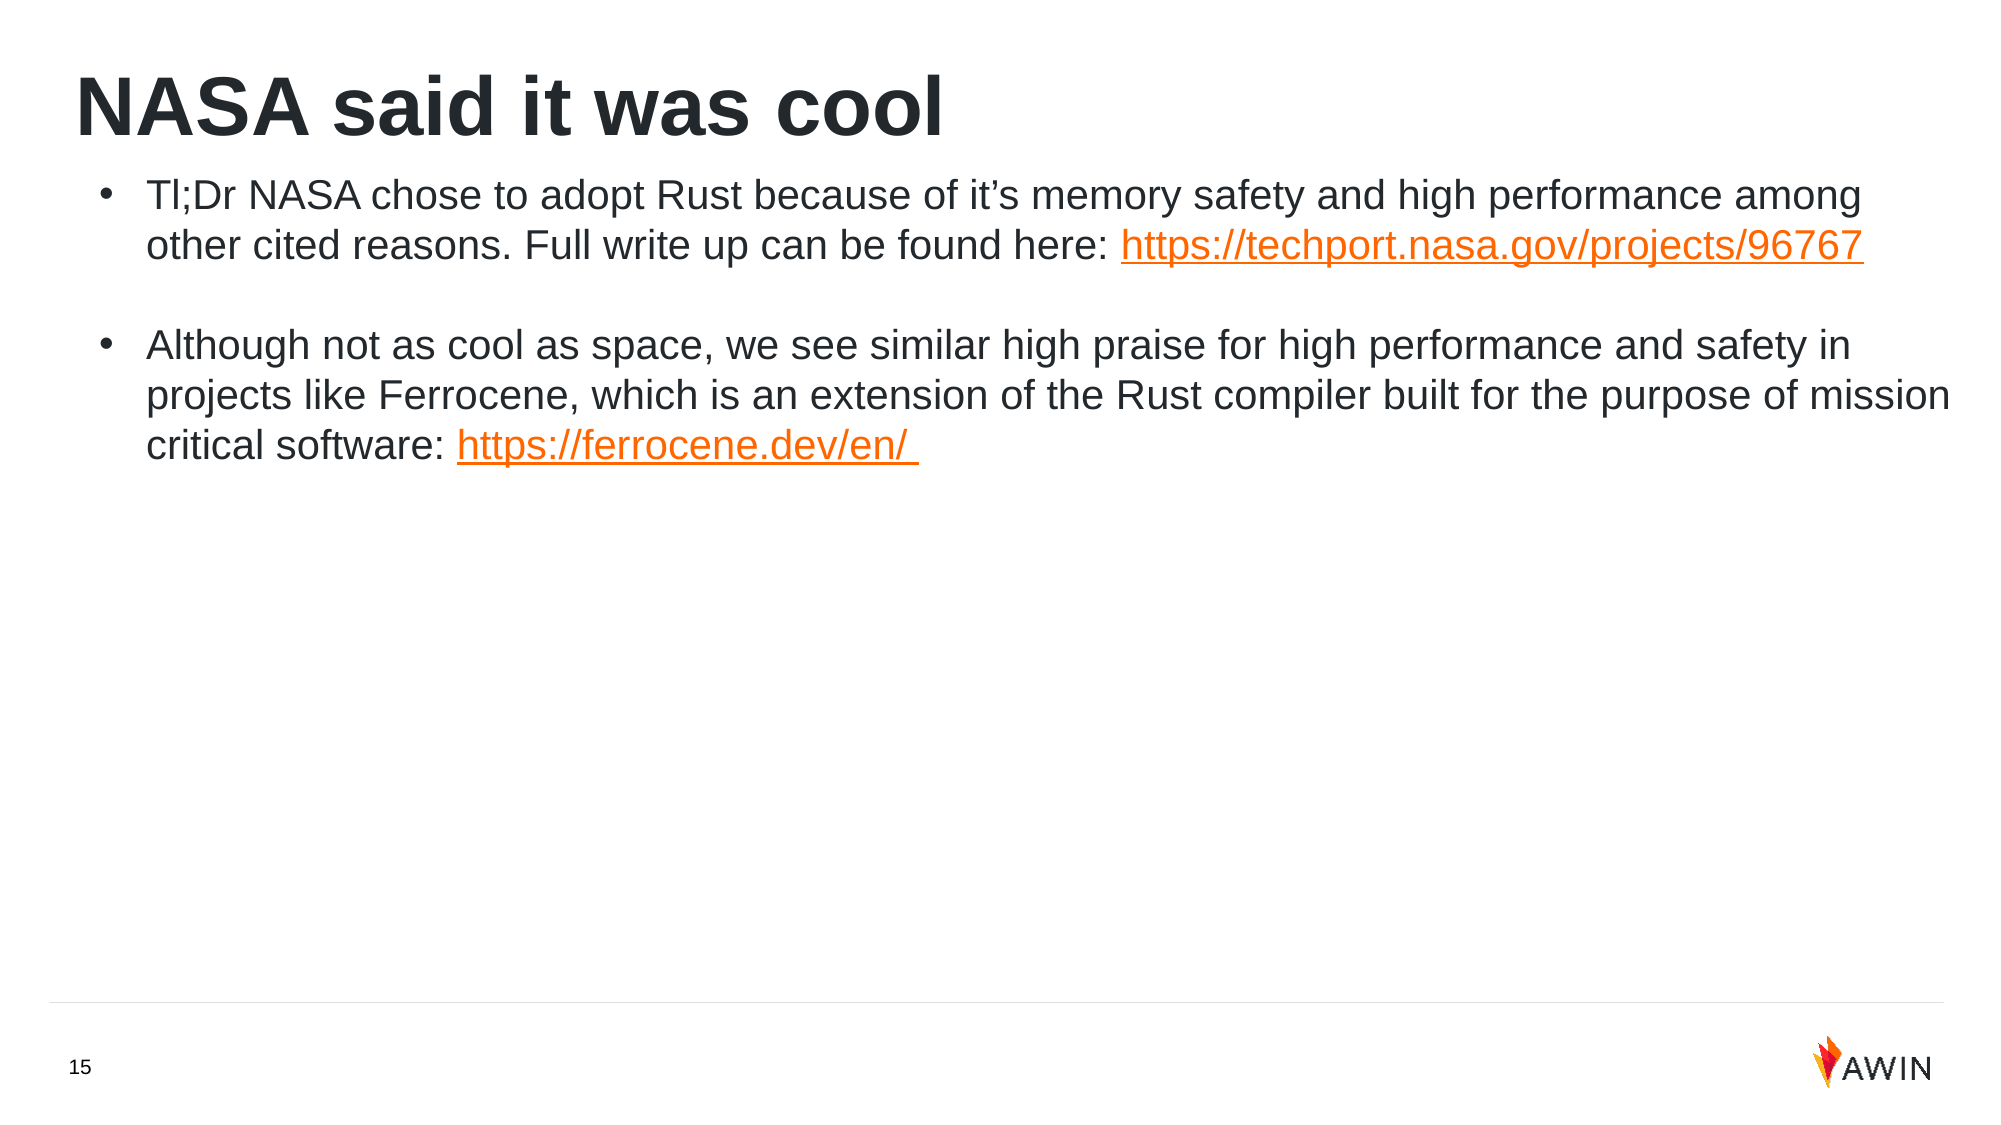

NASA said it was cool
Tl;Dr NASA chose to adopt Rust because of it’s memory safety and high performance among other cited reasons. Full write up can be found here: https://techport.nasa.gov/projects/96767

Although not as cool as space, we see similar high praise for high performance and safety in projects like Ferrocene, which is an extension of the Rust compiler built for the purpose of mission critical software: https://ferrocene.dev/en/